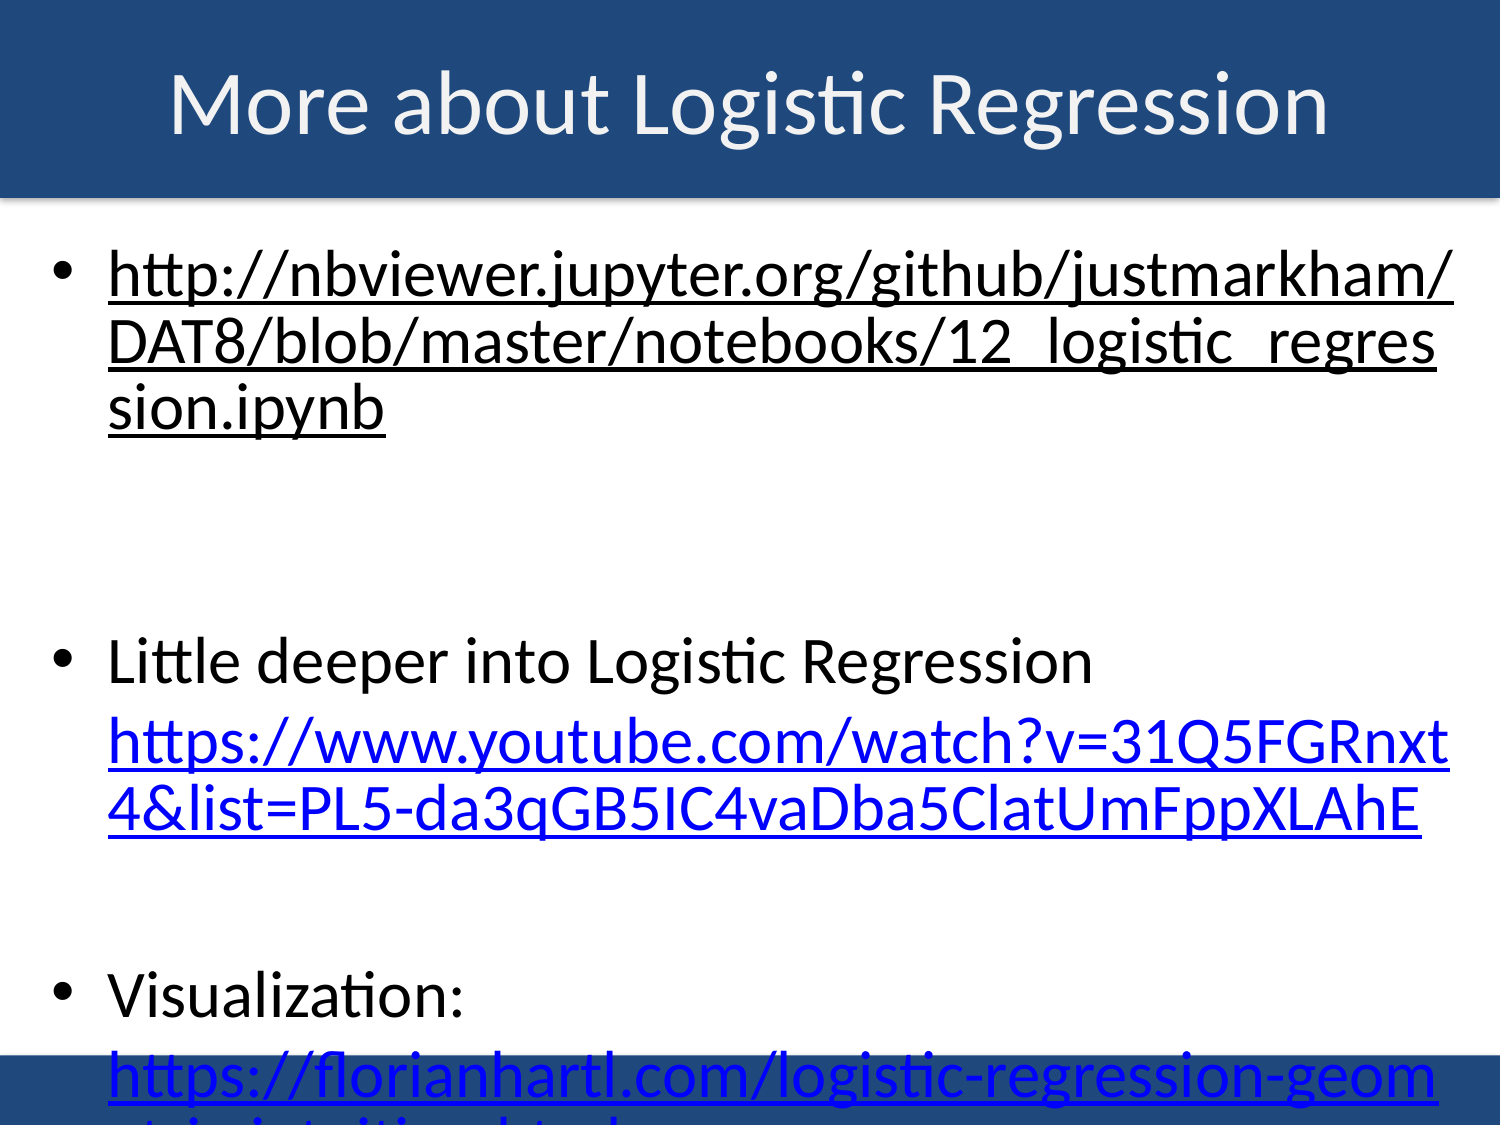

# More about Logistic Regression
http://nbviewer.jupyter.org/github/justmarkham/DAT8/blob/master/notebooks/12_logistic_regression.ipynb
Little deeper into Logistic Regression https://www.youtube.com/watch?v=31Q5FGRnxt4&list=PL5-da3qGB5IC4vaDba5ClatUmFppXLAhE

Visualization: https://florianhartl.com/logistic-regression-geometric-intuition.html